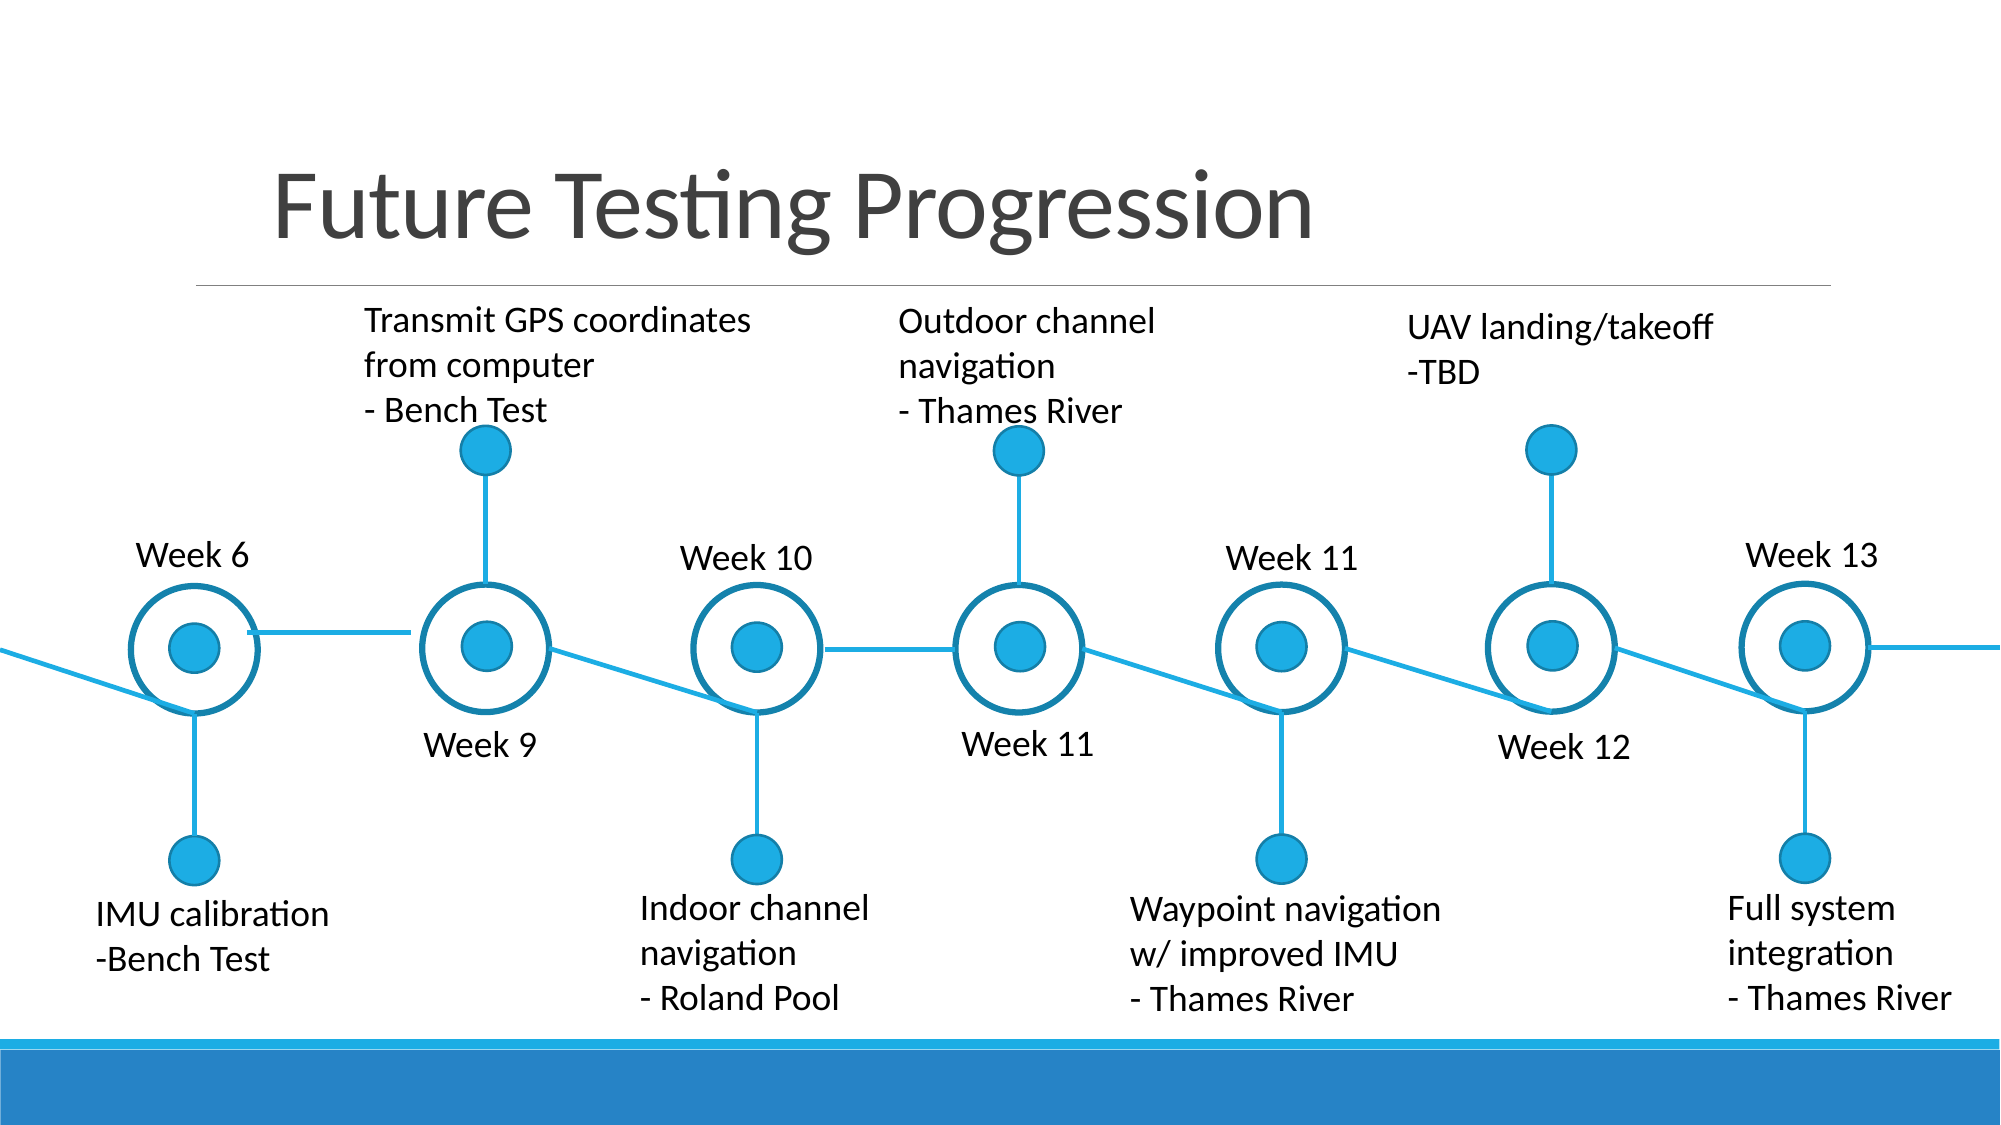

# Future Testing Progression
Transmit GPS coordinates from computer
- Bench Test
Outdoor channel navigation
- Thames River
UAV landing/takeoff
-TBD

Week 6
Week 13
Week 11
Week 10

Week 11
Week 9
Week 12

Indoor channel navigation
- Roland Pool
Full system integration
- Thames River
Waypoint navigation w/ improved IMU
- Thames River
IMU calibration
-Bench Test